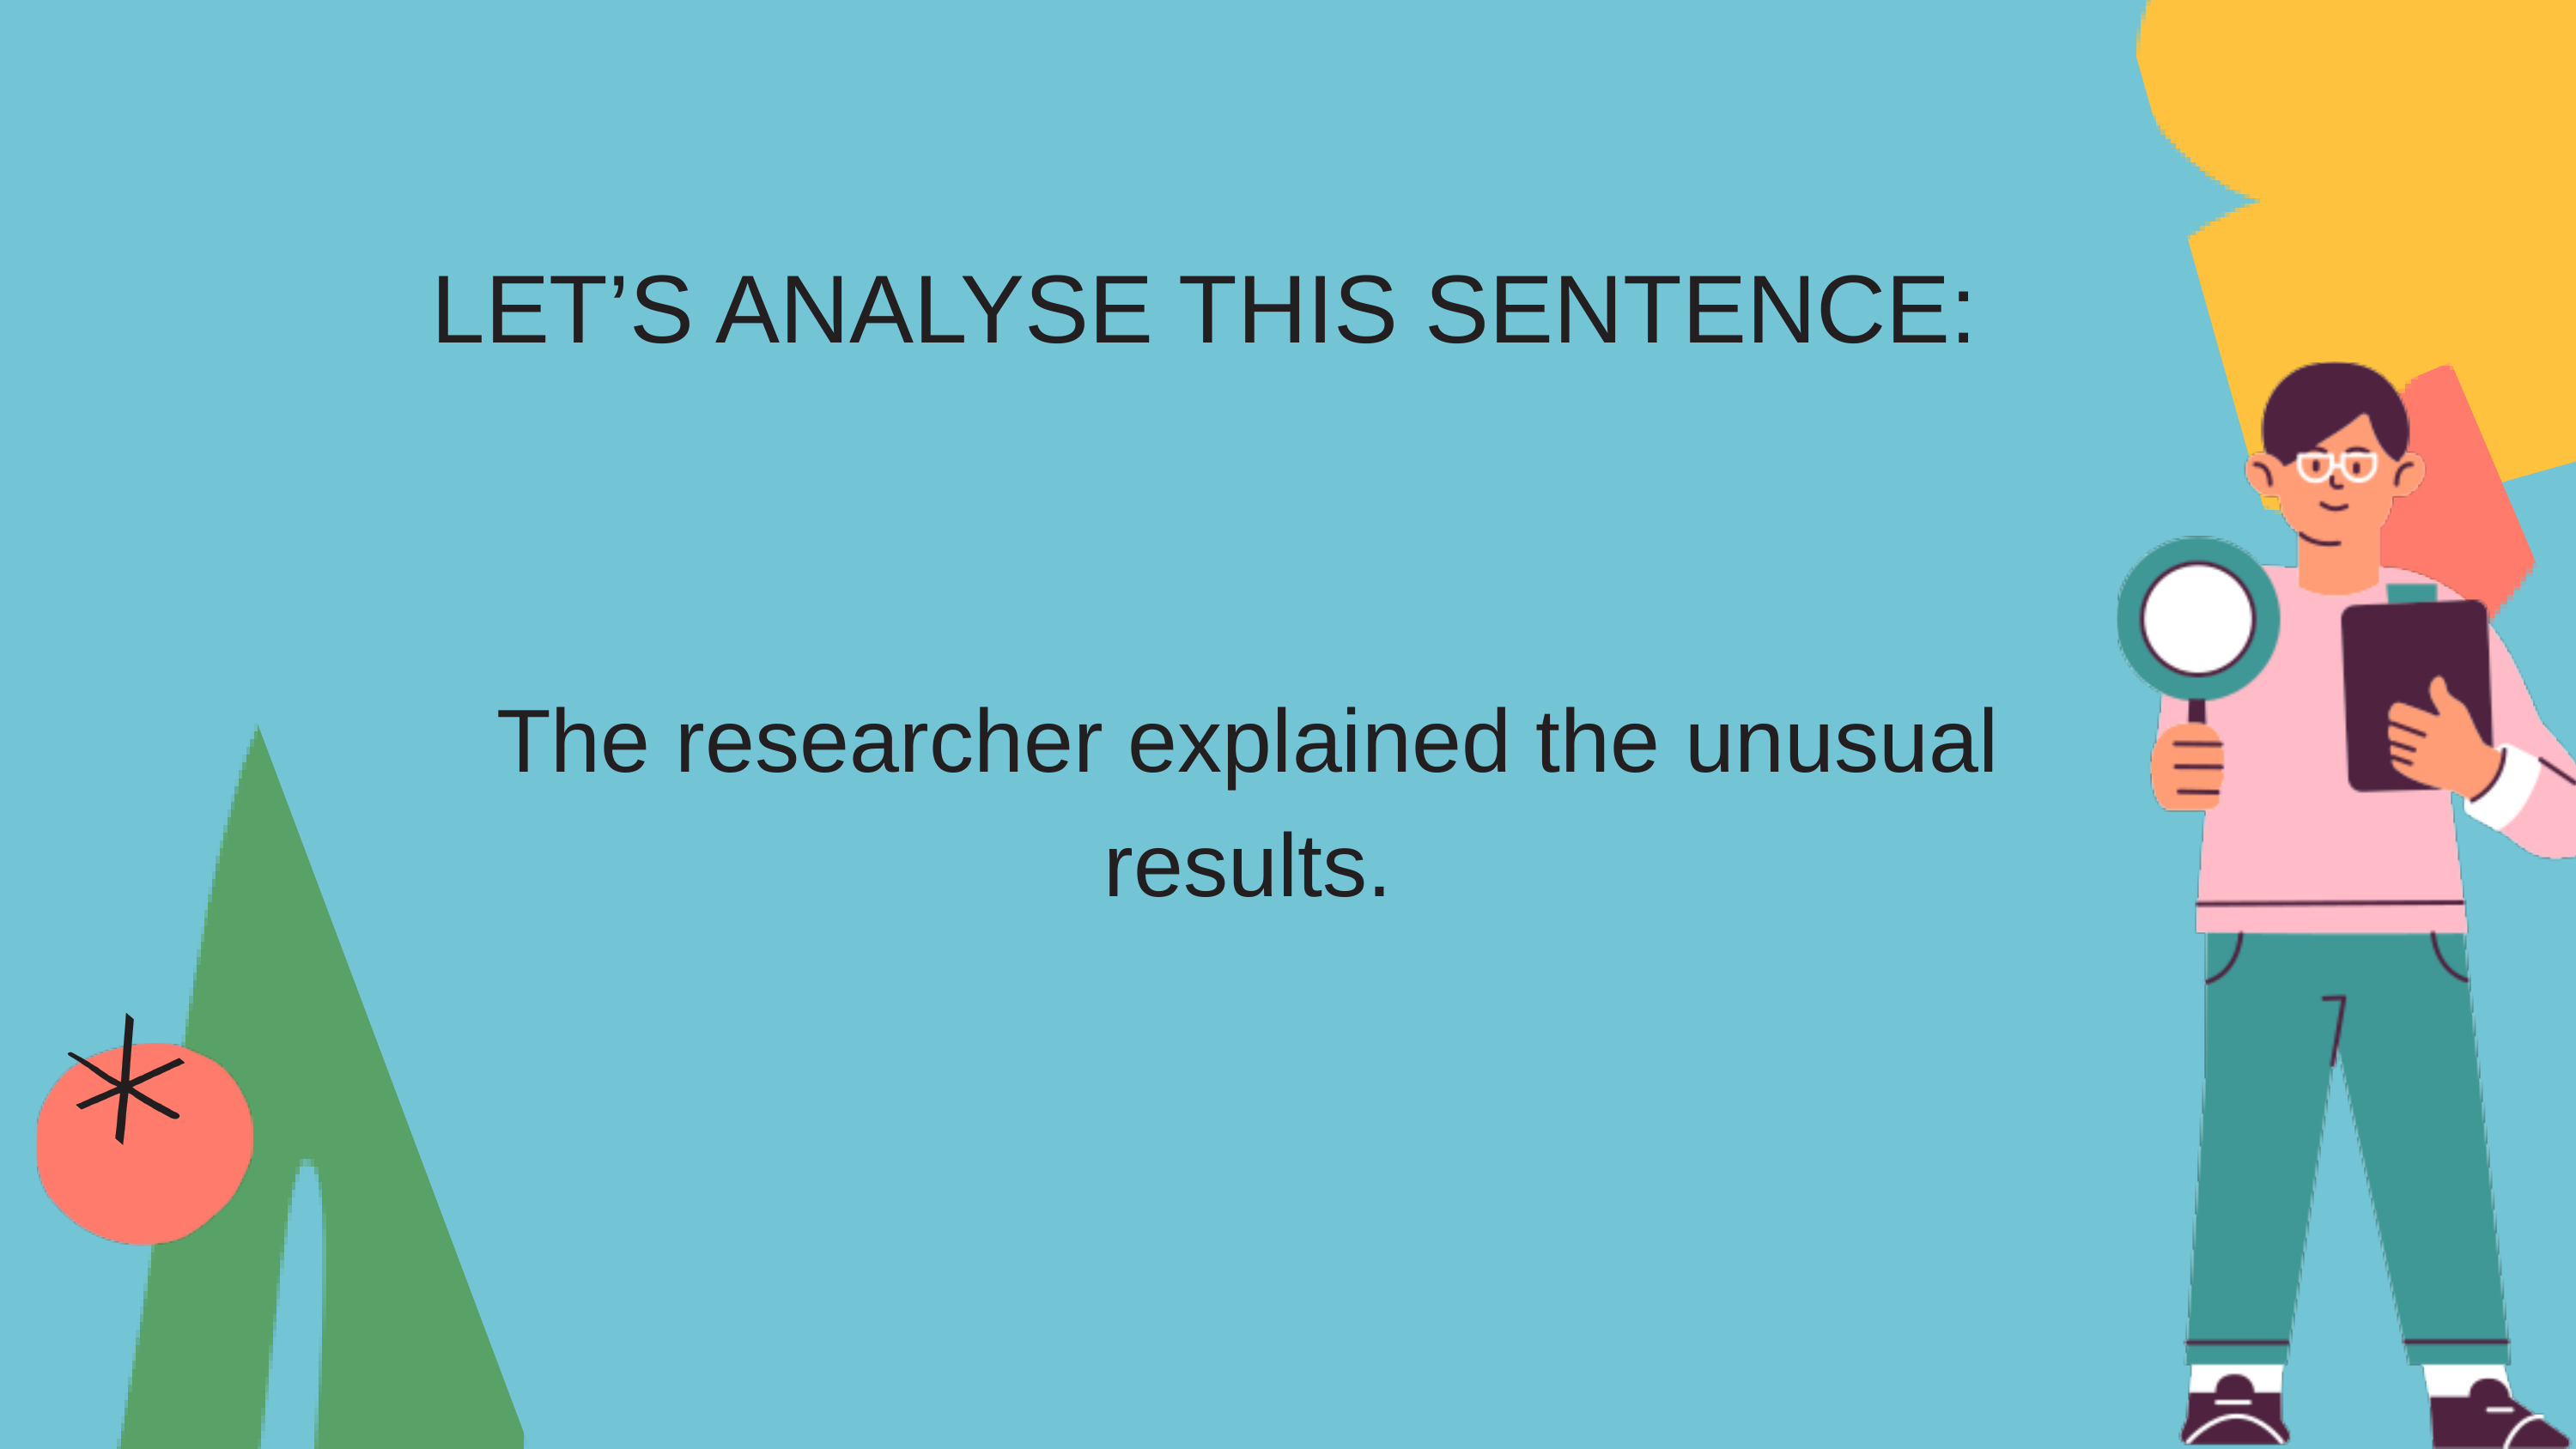

LET’S ANALYSE THIS SENTENCE:

The researcher explained the unusual results.